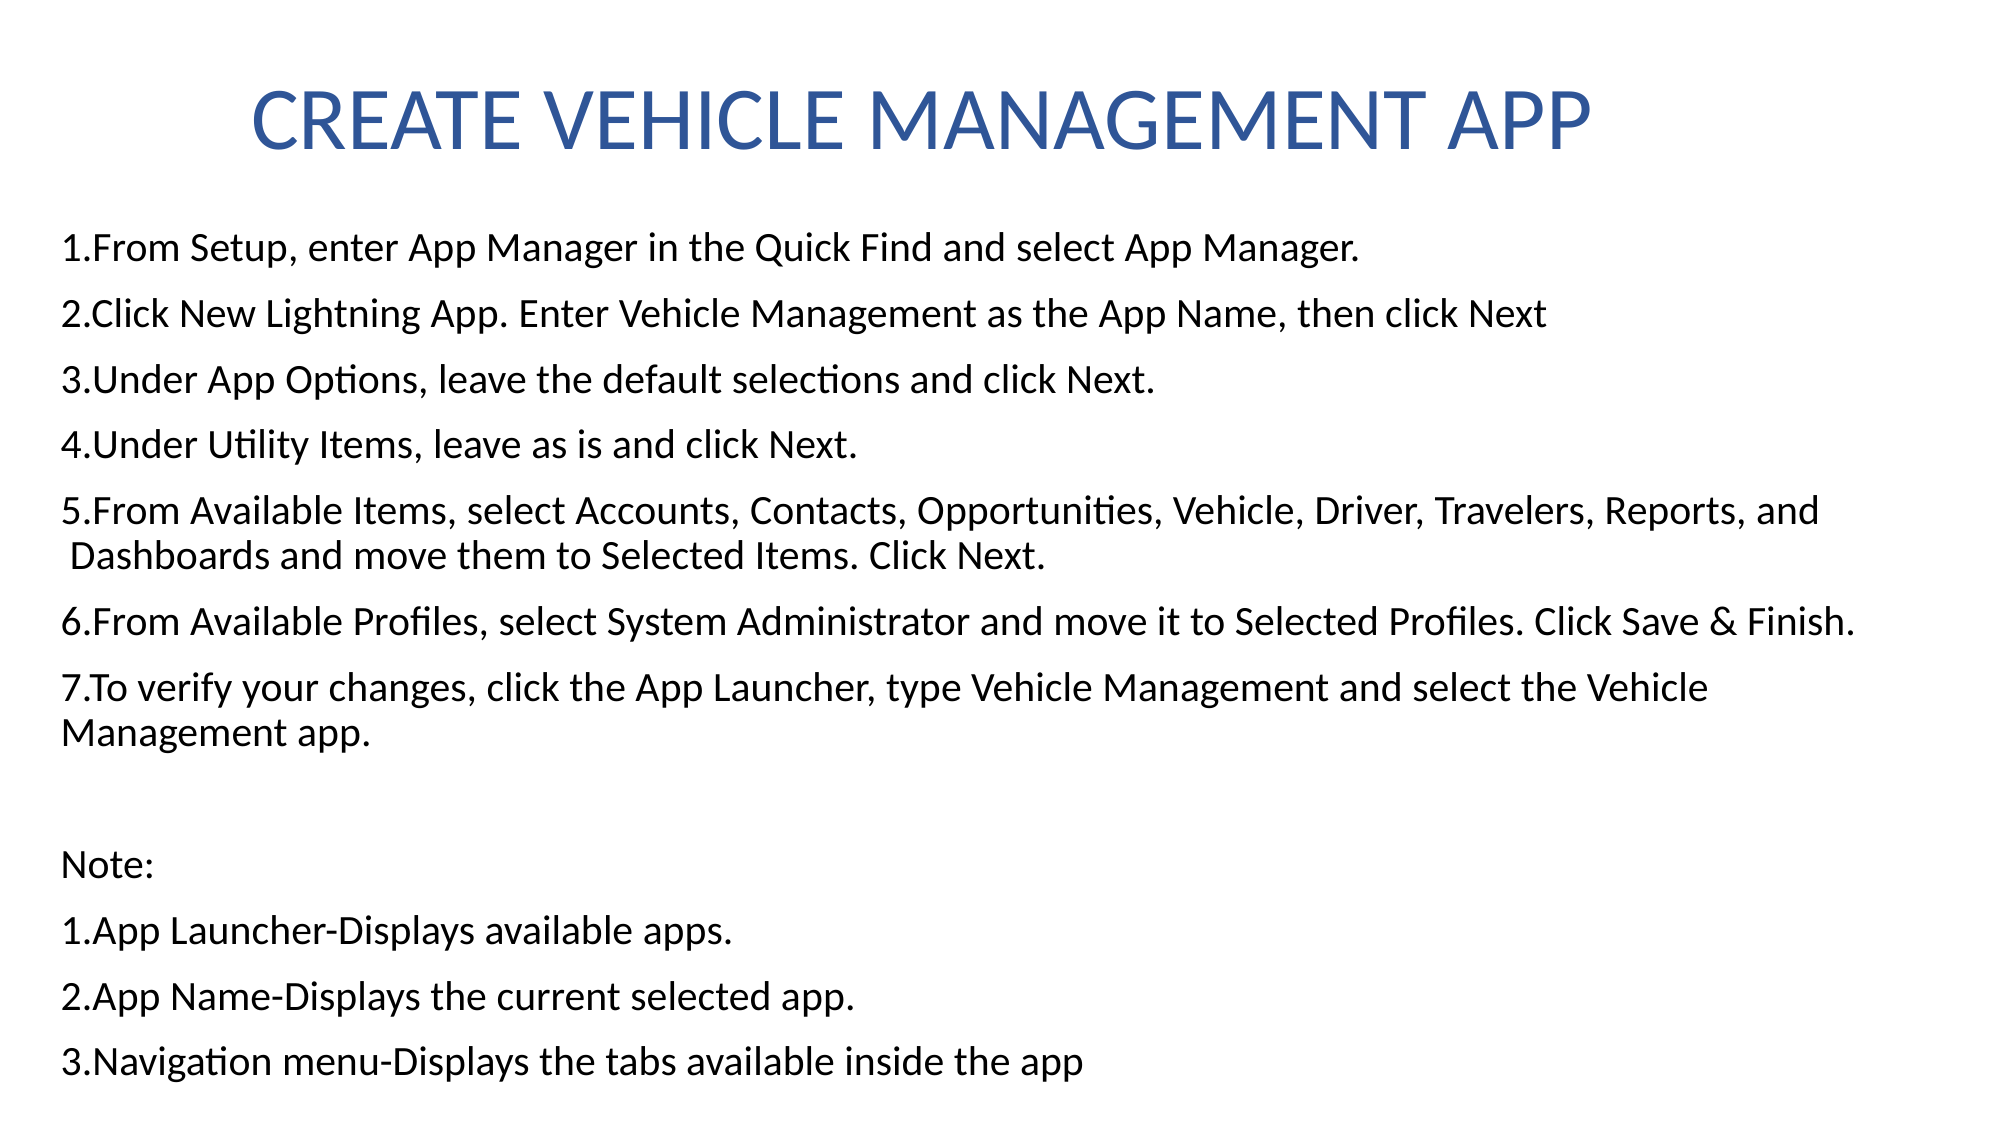

# CREATE VEHICLE MANAGEMENT APP
1.From Setup, enter App Manager in the Quick Find and select App Manager.
2.Click New Lightning App. Enter Vehicle Management as the App Name, then click Next
3.Under App Options, leave the default selections and click Next.
4.Under Utility Items, leave as is and click Next.
5.From Available Items, select Accounts, Contacts, Opportunities, Vehicle, Driver, Travelers, Reports, and   Dashboards and move them to Selected Items. Click Next.
6.From Available Profiles, select System Administrator and move it to Selected Profiles. Click Save & Finish.
7.To verify your changes, click the App Launcher, type Vehicle Management and select the Vehicle Management app.

Note:
1.App Launcher-Displays available apps.
2.App Name-Displays the current selected app.
3.Navigation menu-Displays the tabs available inside the app